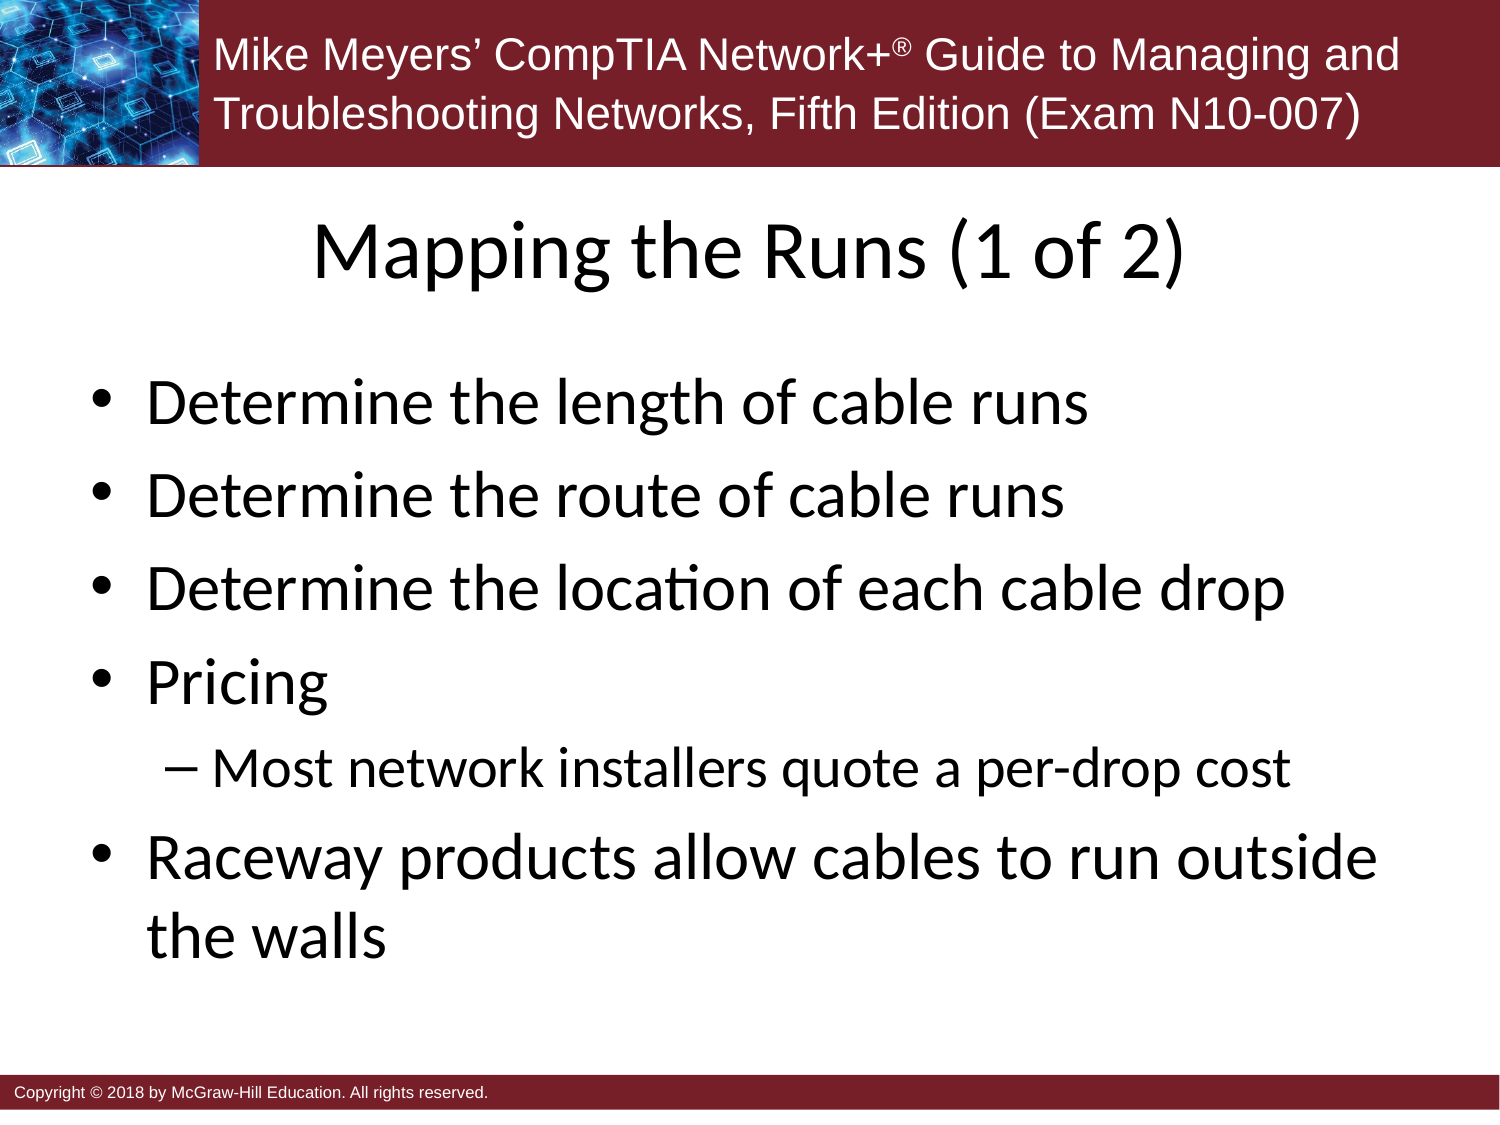

# Mapping the Runs (1 of 2)
Determine the length of cable runs
Determine the route of cable runs
Determine the location of each cable drop
Pricing
Most network installers quote a per-drop cost
Raceway products allow cables to run outside the walls